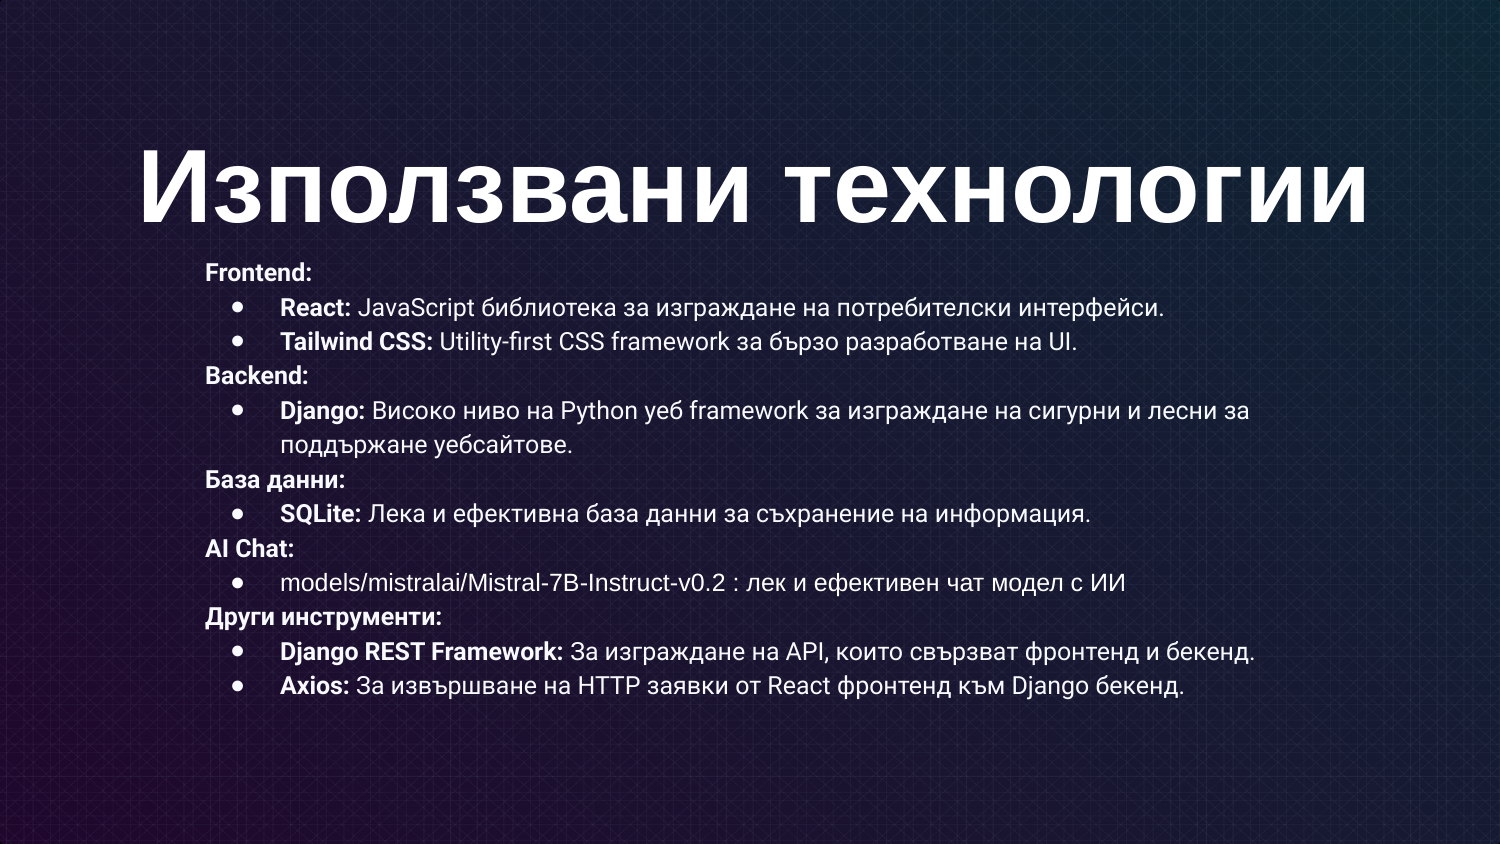

Използвани технологии
Frontend:
React: JavaScript библиотека за изграждане на потребителски интерфейси.
Tailwind CSS: Utility-first CSS framework за бързо разработване на UI.
Backend:
Django: Високо ниво на Python уеб framework за изграждане на сигурни и лесни за поддържане уебсайтове.
База данни:
SQLite: Лека и ефективна база данни за съхранение на информация.
AI Chat:
models/mistralai/Mistral-7B-Instruct-v0.2 : лек и ефективен чат модел с ИИ
Други инструменти:
Django REST Framework: За изграждане на API, които свързват фронтенд и бекенд.
Axios: За извършване на HTTP заявки от React фронтенд към Django бекенд.